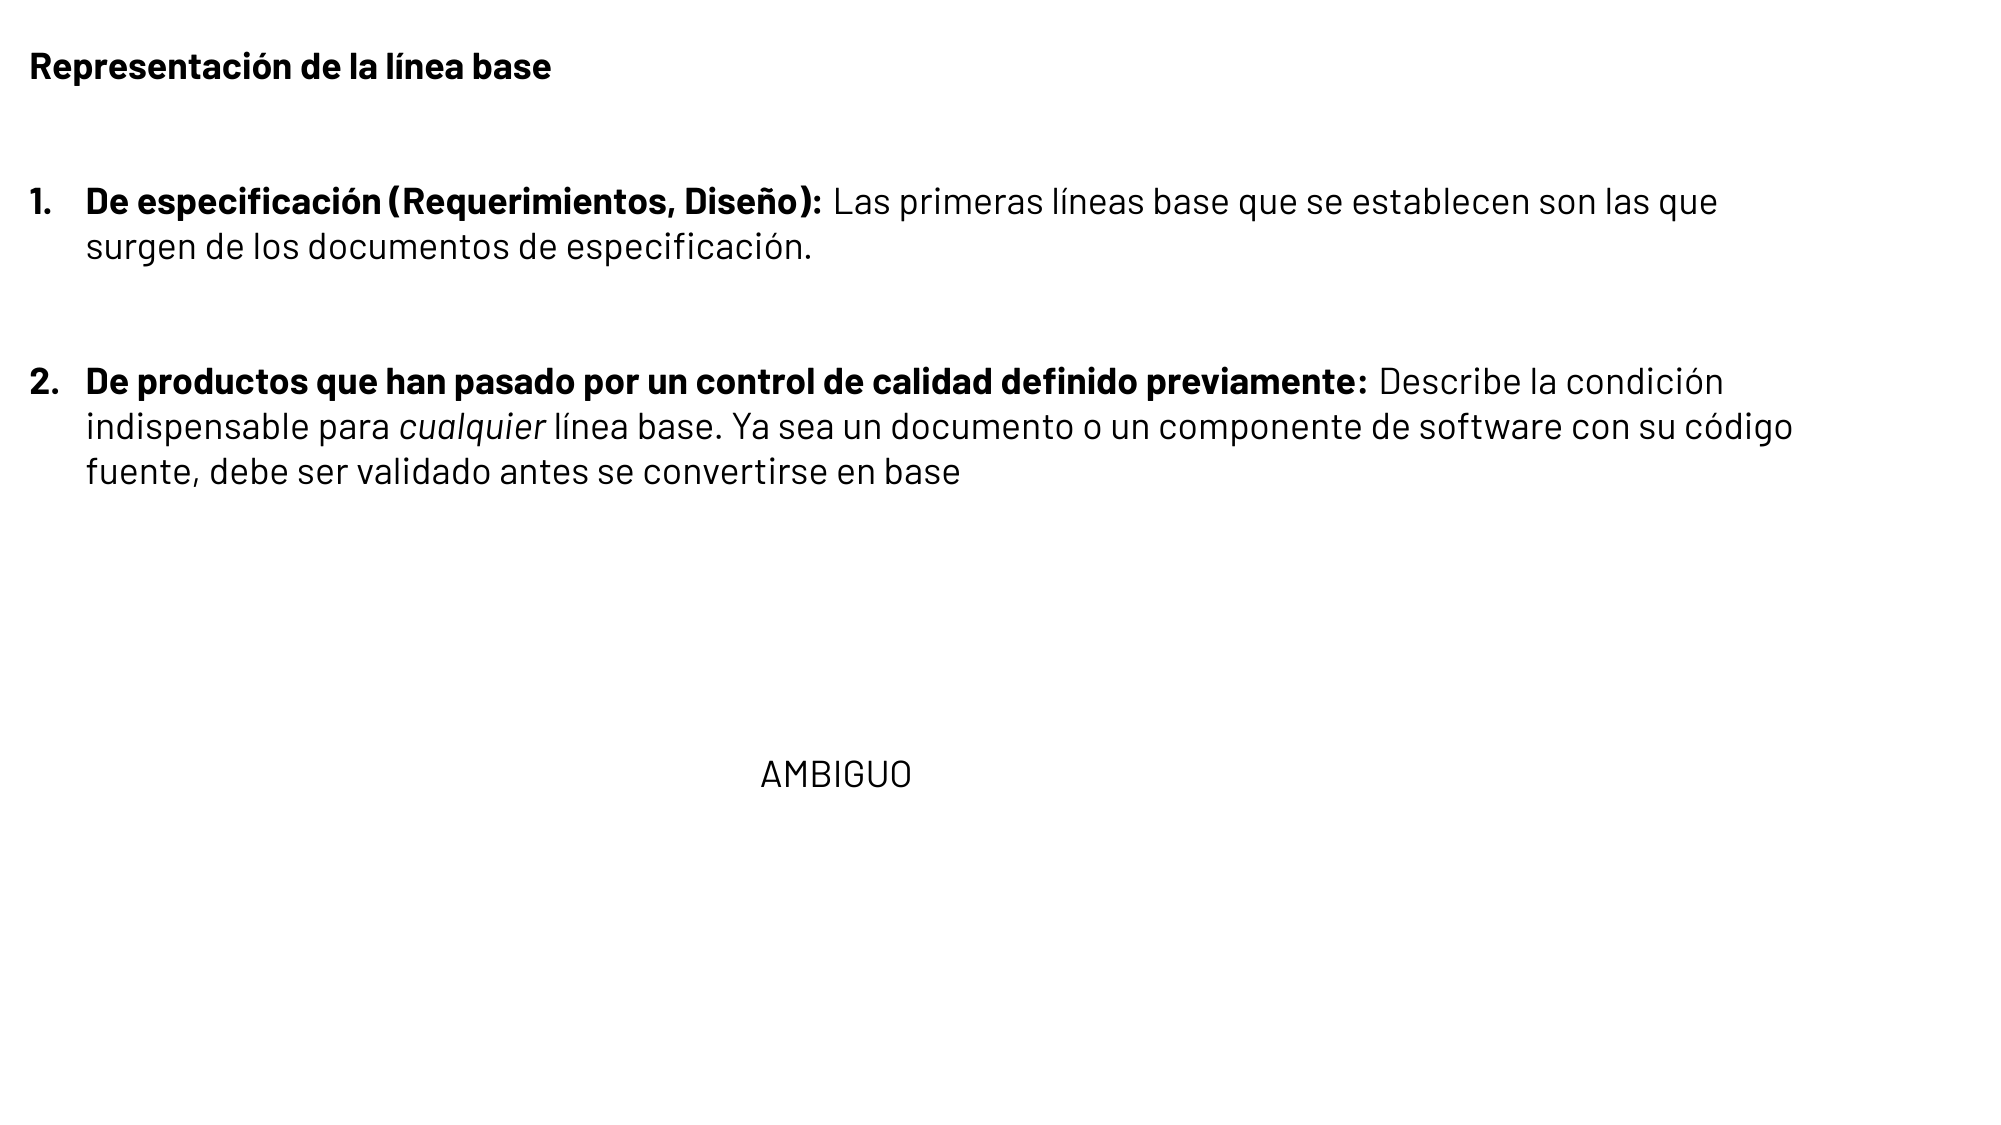

Representación de la línea base

De especificación (Requerimientos, Diseño): Las primeras líneas base que se establecen son las que surgen de los documentos de especificación.

De productos que han pasado por un control de calidad definido previamente: Describe la condición indispensable para cualquier línea base. Ya sea un documento o un componente de software con su código fuente, debe ser validado antes se convertirse en base

AMBIGUO